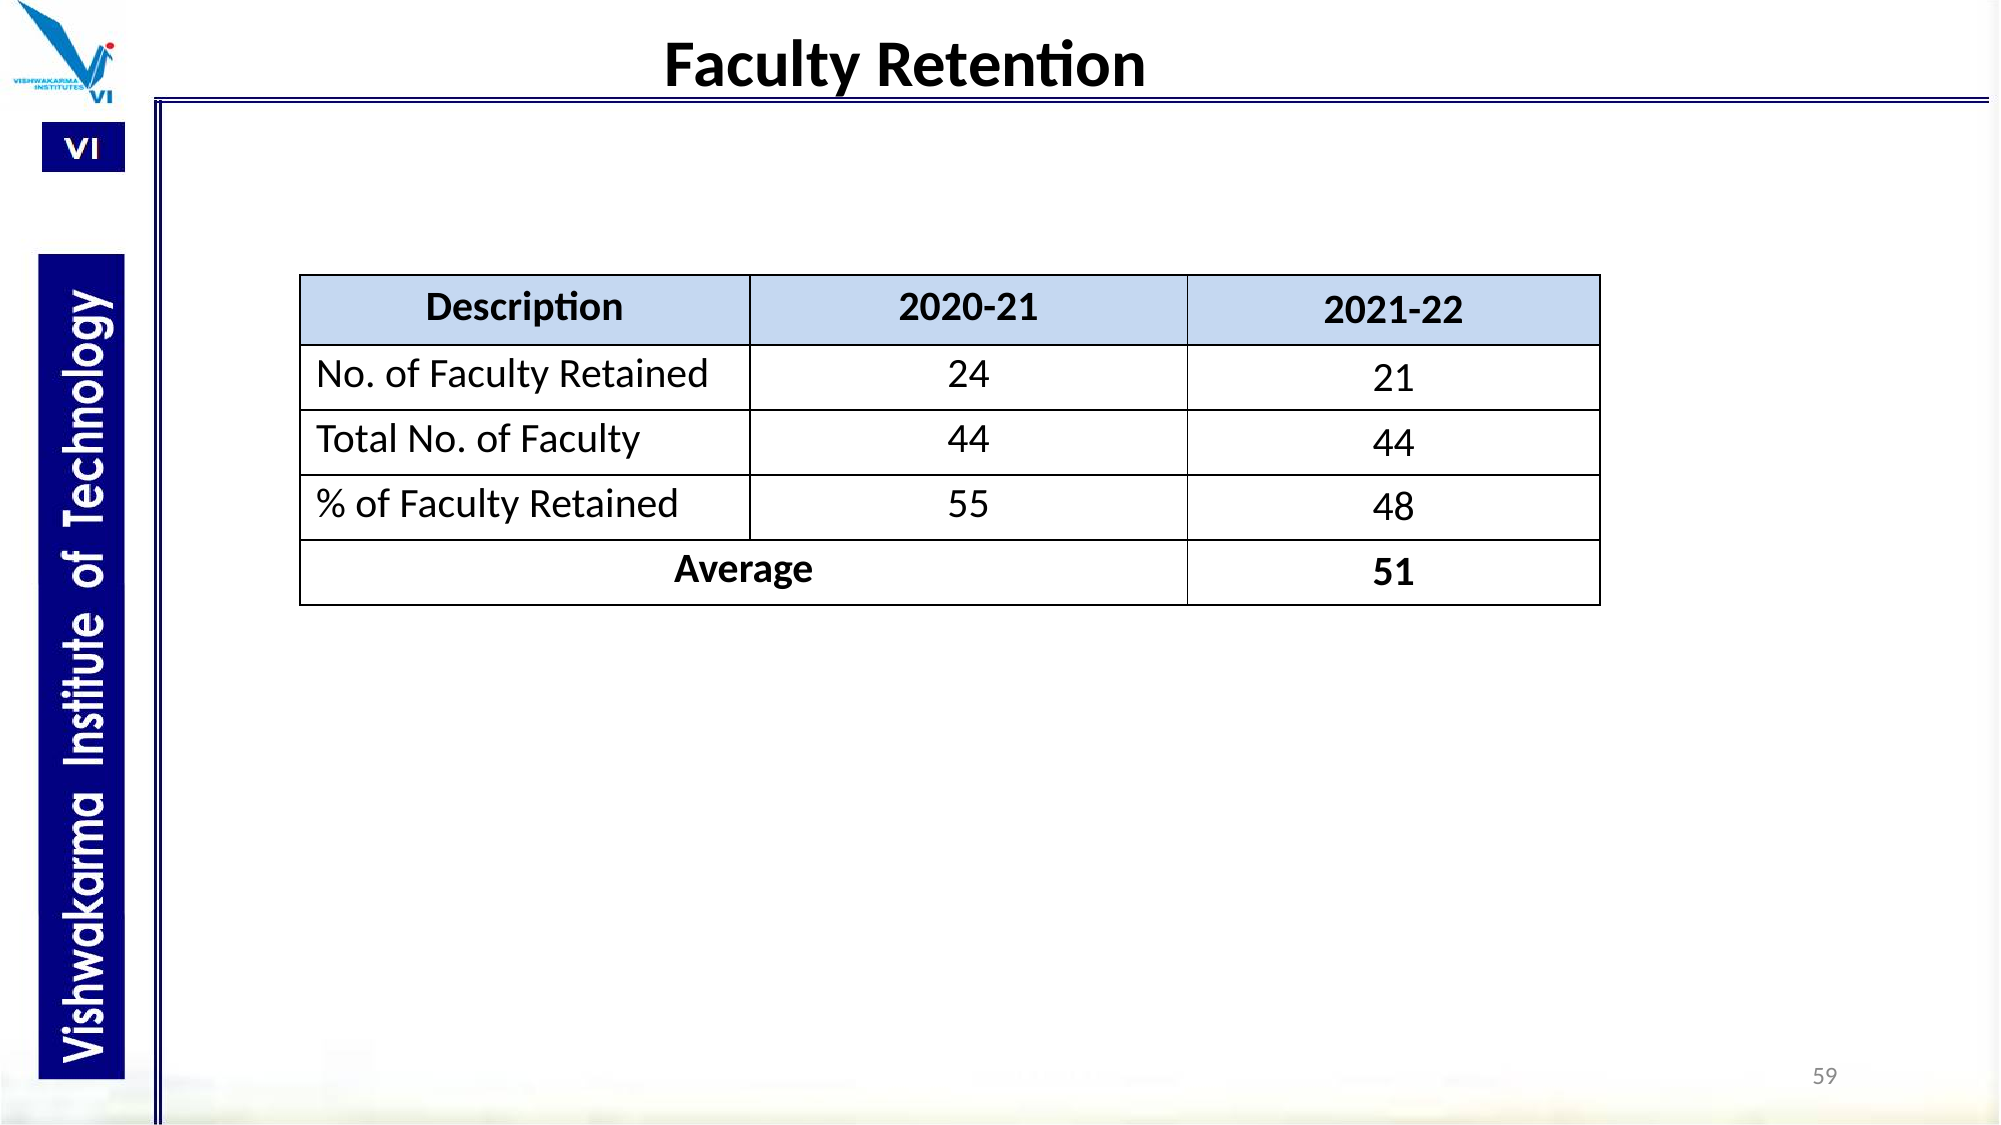

# Faculty Retention
| Description | 2020-21 | 2021-22 |
| --- | --- | --- |
| No. of Faculty Retained | 24 | 21 |
| Total No. of Faculty | 44 | 44 |
| % of Faculty Retained | 55 | 48 |
| Average |  | 51 |
59